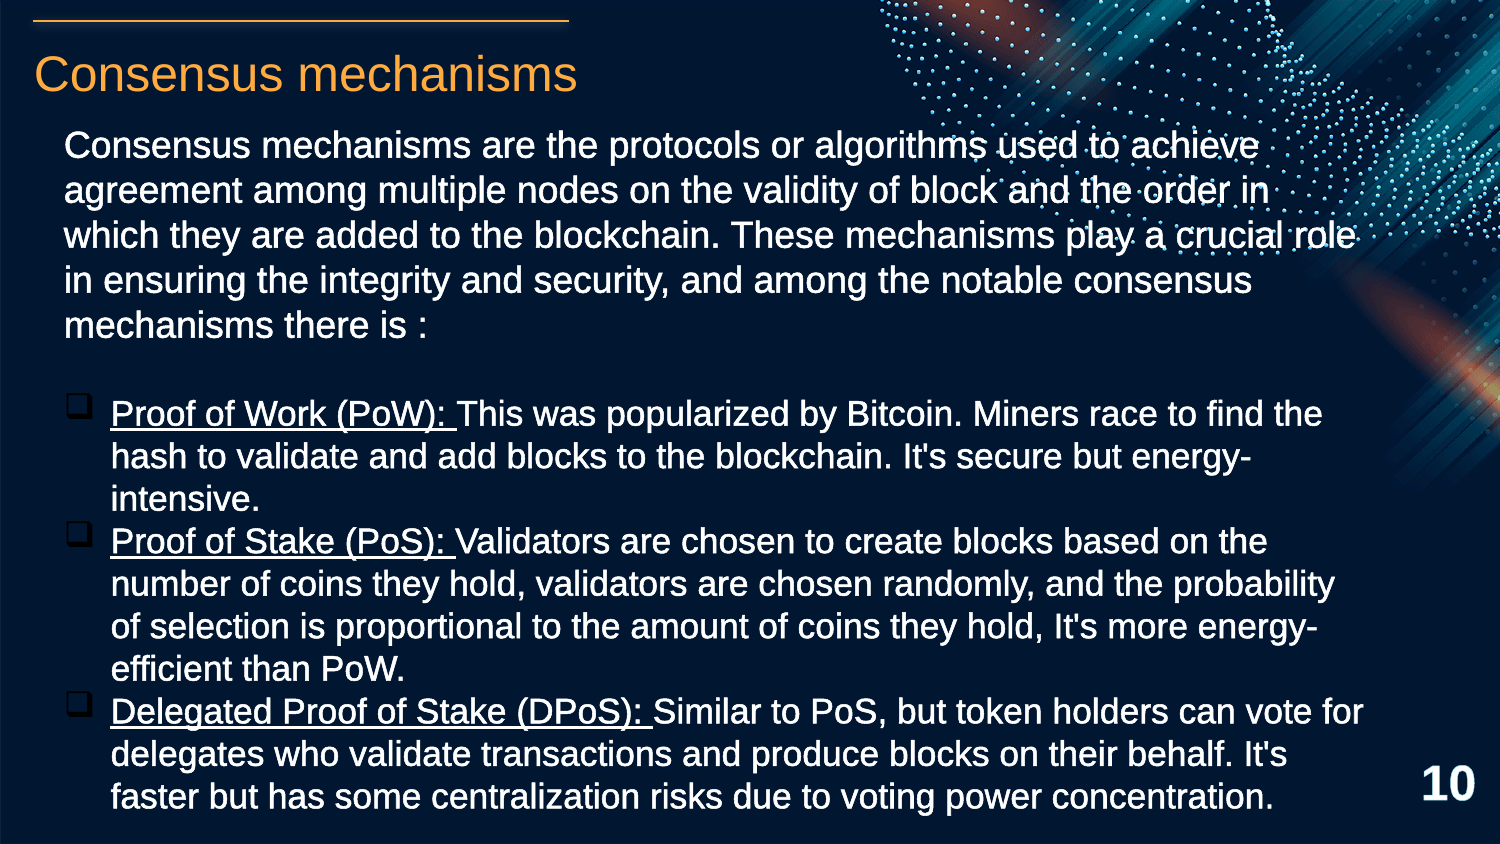

# Consensus mechanisms
Consensus mechanisms are the protocols or algorithms used to achieve agreement among multiple nodes on the validity of block and the order in which they are added to the blockchain. These mechanisms play a crucial role in ensuring the integrity and security, and among the notable consensus mechanisms there is :

Proof of Work (PoW): This was popularized by Bitcoin. Miners race to find the hash to validate and add blocks to the blockchain. It's secure but energy-intensive.
Proof of Stake (PoS): Validators are chosen to create blocks based on the number of coins they hold, validators are chosen randomly, and the probability of selection is proportional to the amount of coins they hold, It's more energy-efficient than PoW.
Delegated Proof of Stake (DPoS): Similar to PoS, but token holders can vote for delegates who validate transactions and produce blocks on their behalf. It's faster but has some centralization risks due to voting power concentration.
10